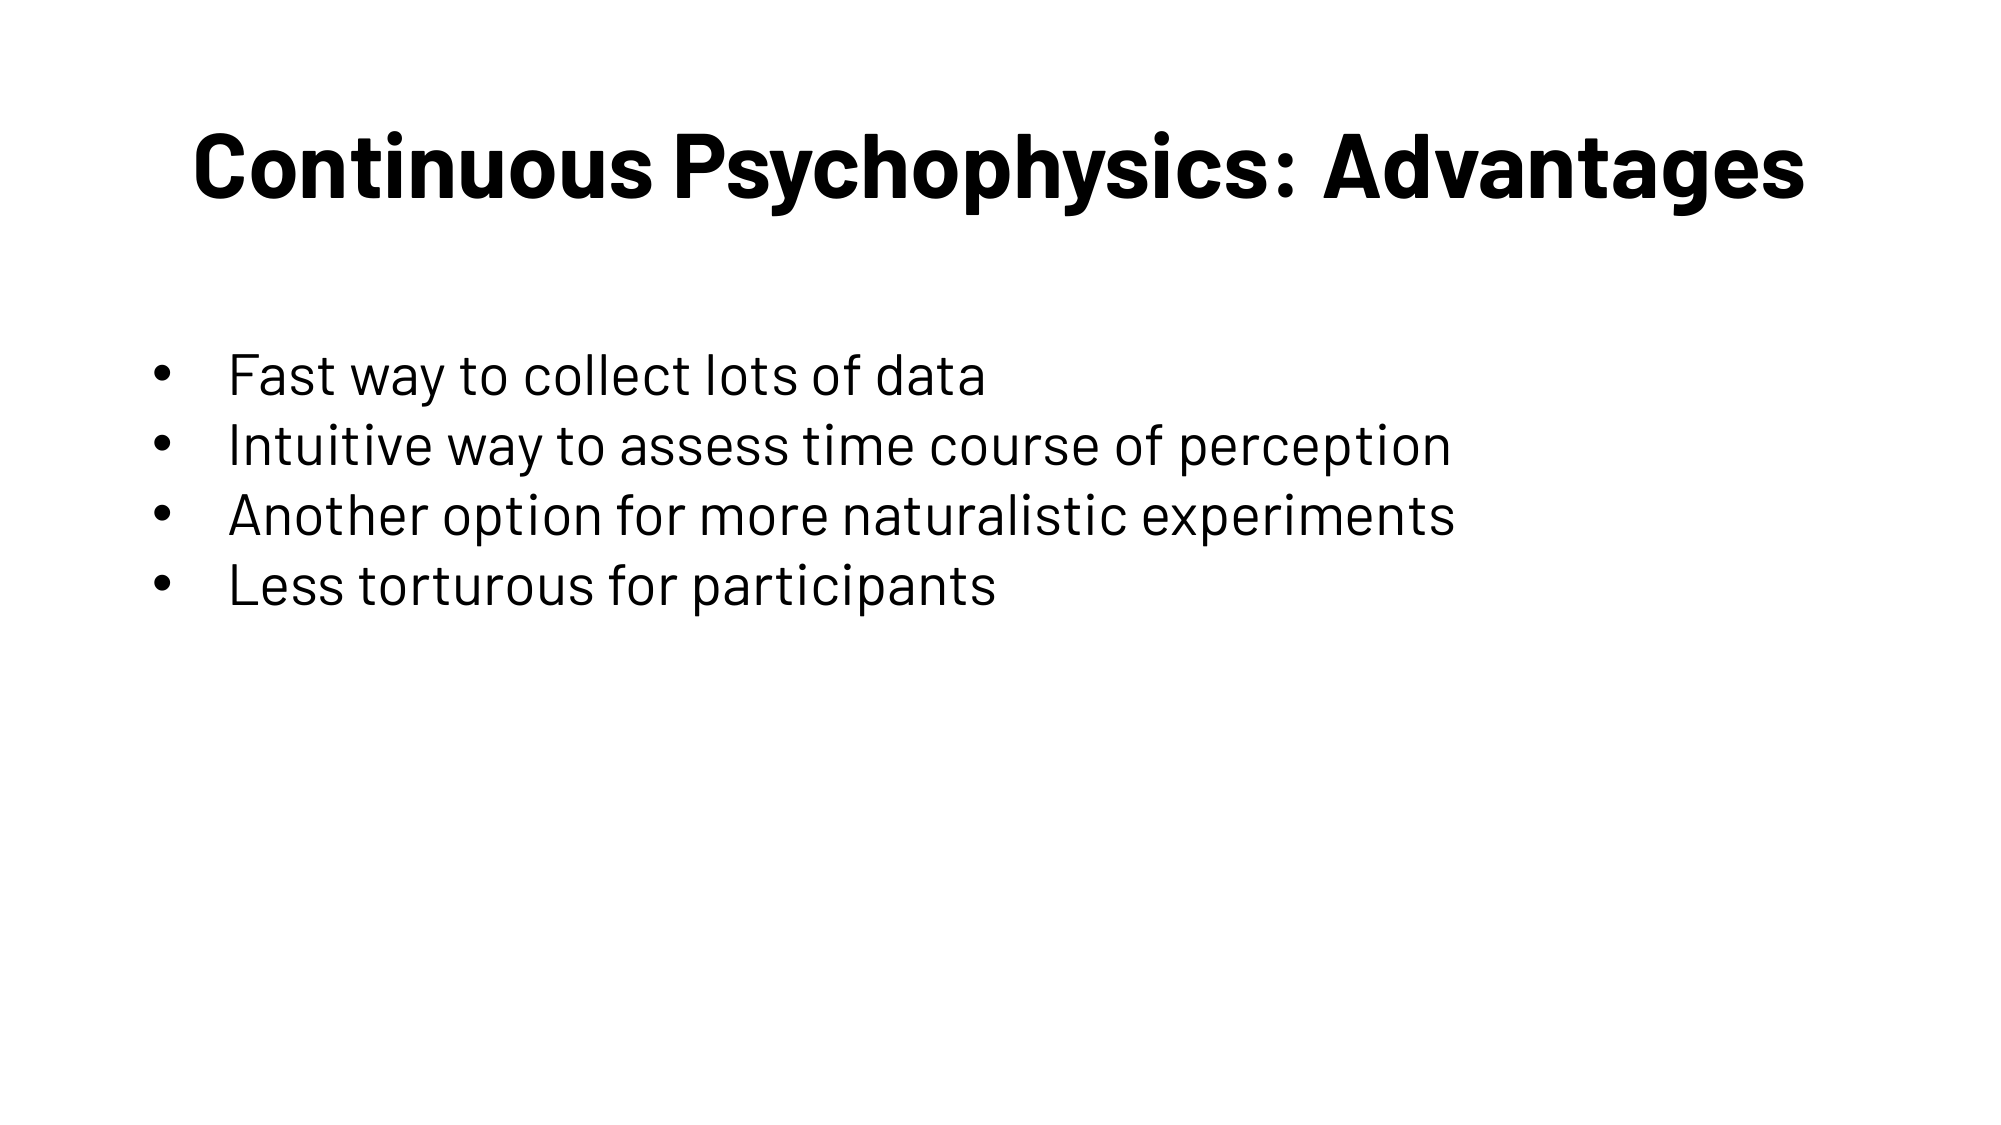

# Continuous Psychophysics: Advantages
Fast way to collect lots of data
Intuitive way to assess time course of perception
Another option for more naturalistic experiments
Less torturous for participants